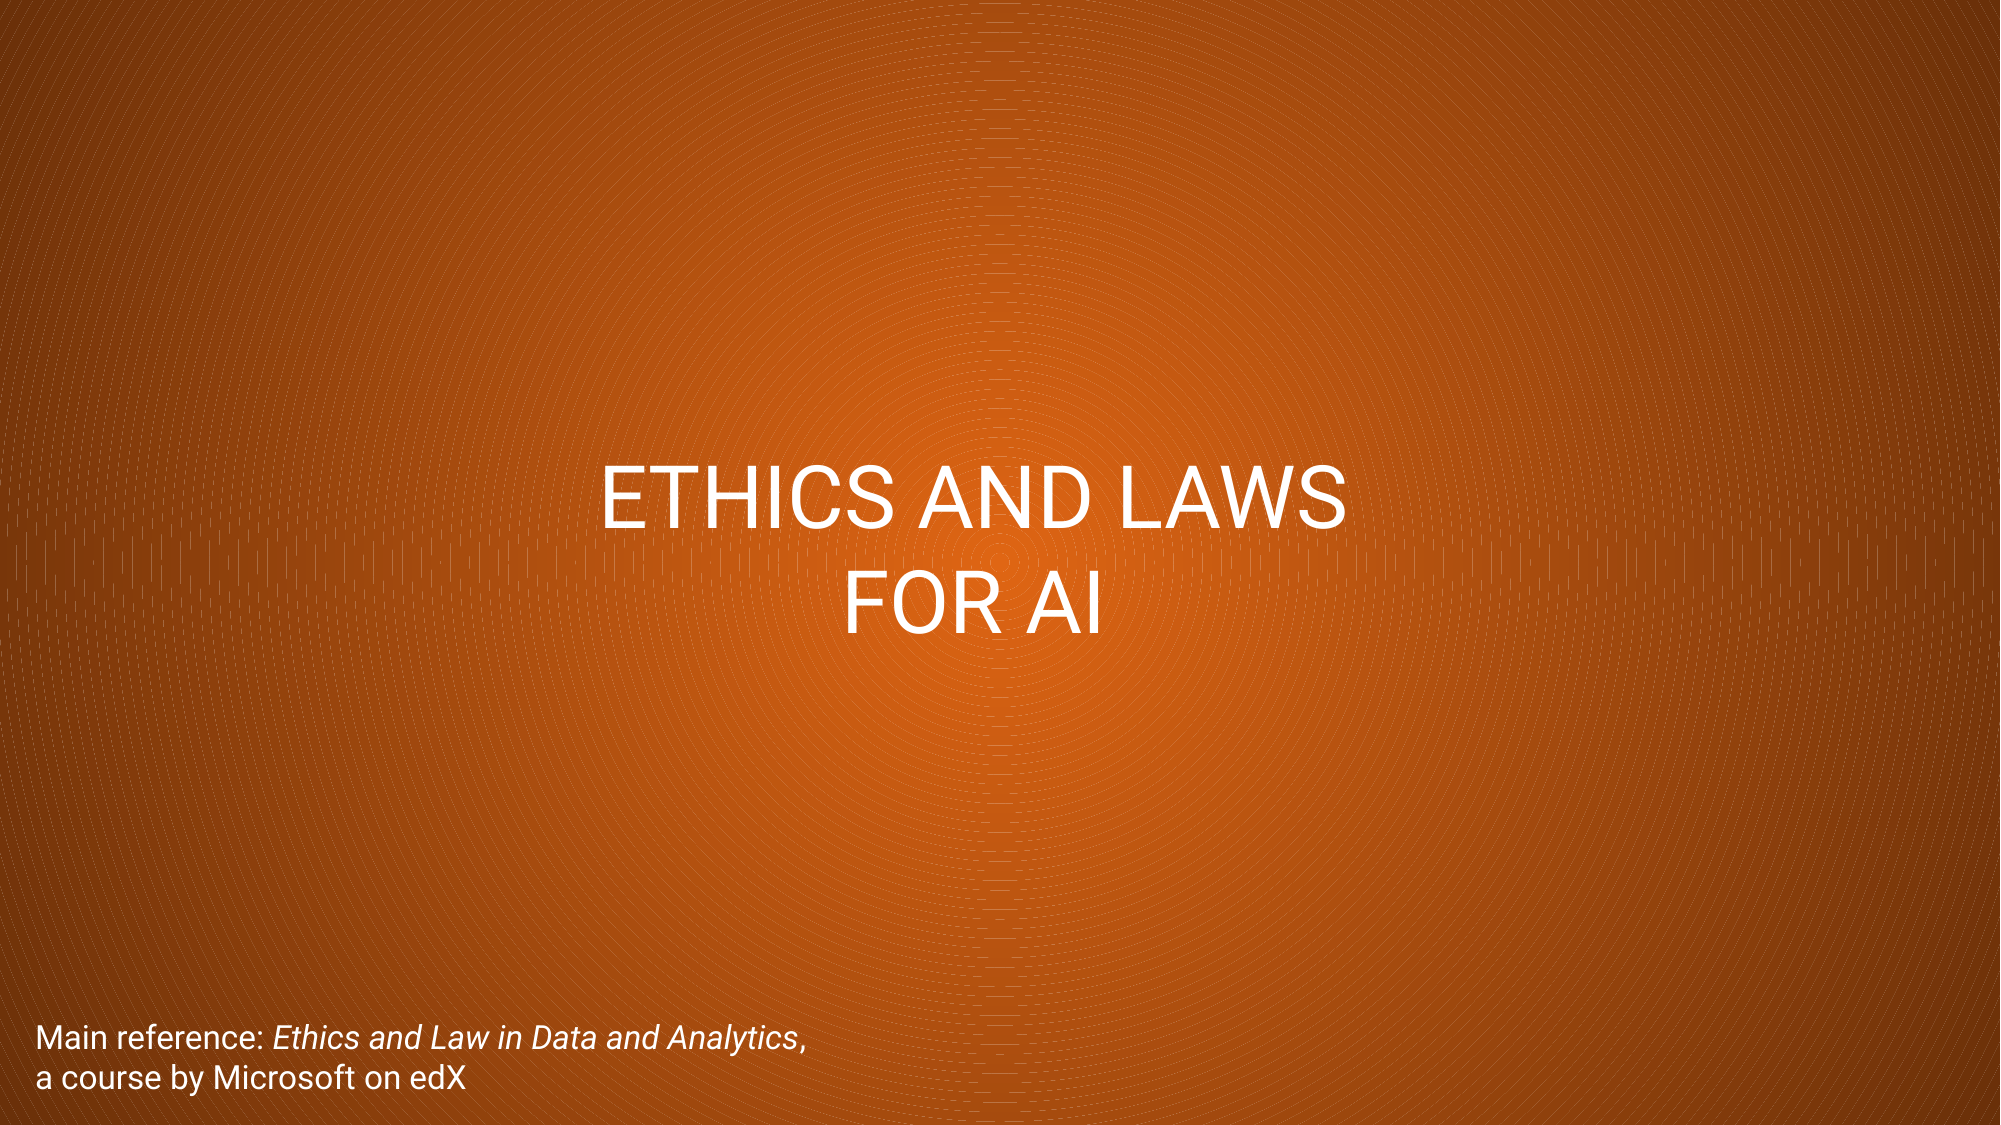

ETHICS AND LAWS FOR AI
Main reference: Ethics and Law in Data and Analytics,
a course by Microsoft on edX